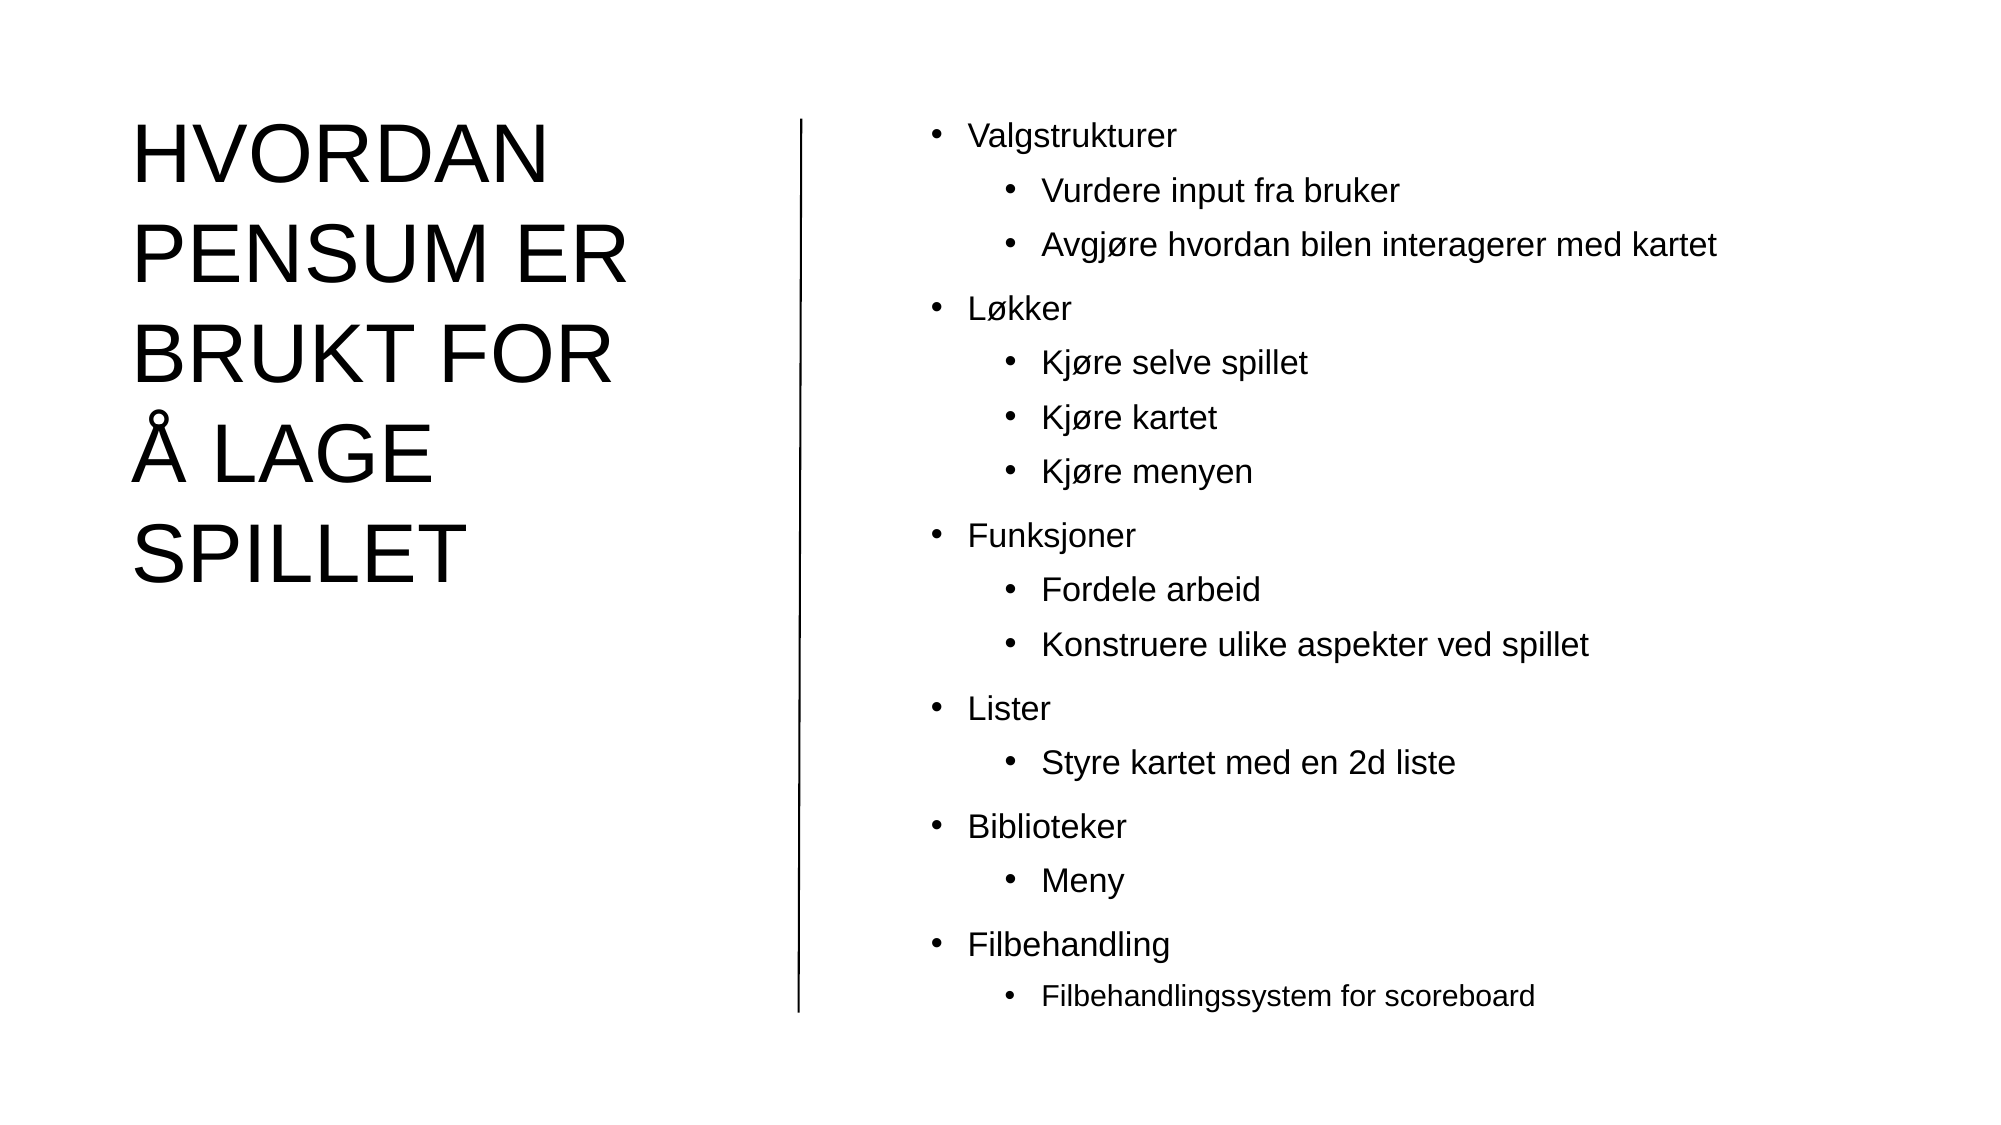

# Hvordan pensum er brukt for å lage spillet
Valgstrukturer
Vurdere input fra bruker
Avgjøre hvordan bilen interagerer med kartet
Løkker
Kjøre selve spillet
Kjøre kartet
Kjøre menyen
Funksjoner
Fordele arbeid
Konstruere ulike aspekter ved spillet
Lister
Styre kartet med en 2d liste
Biblioteker
Meny
Filbehandling
Filbehandlingssystem for scoreboard